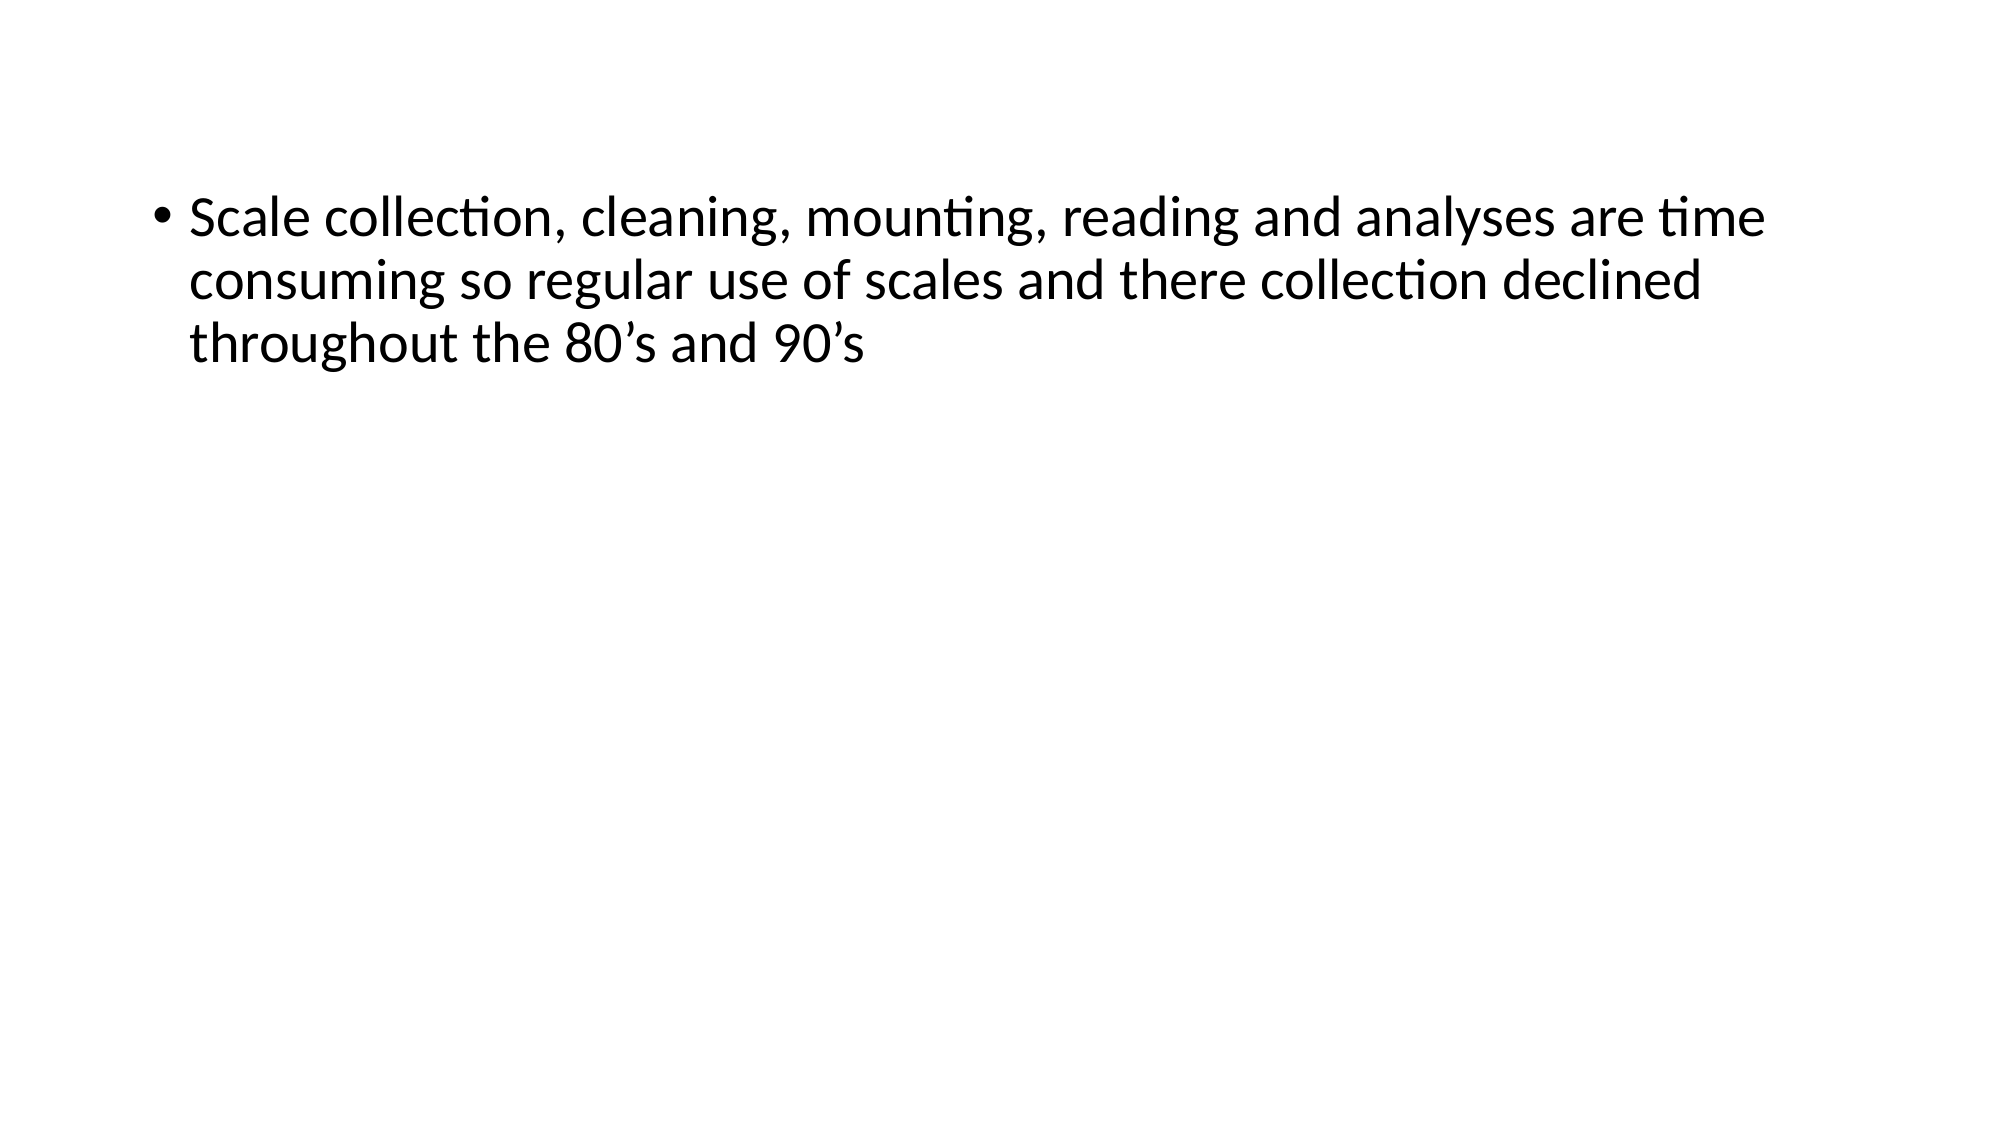

Scale collection, cleaning, mounting, reading and analyses are time consuming so regular use of scales and there collection declined throughout the 80’s and 90’s